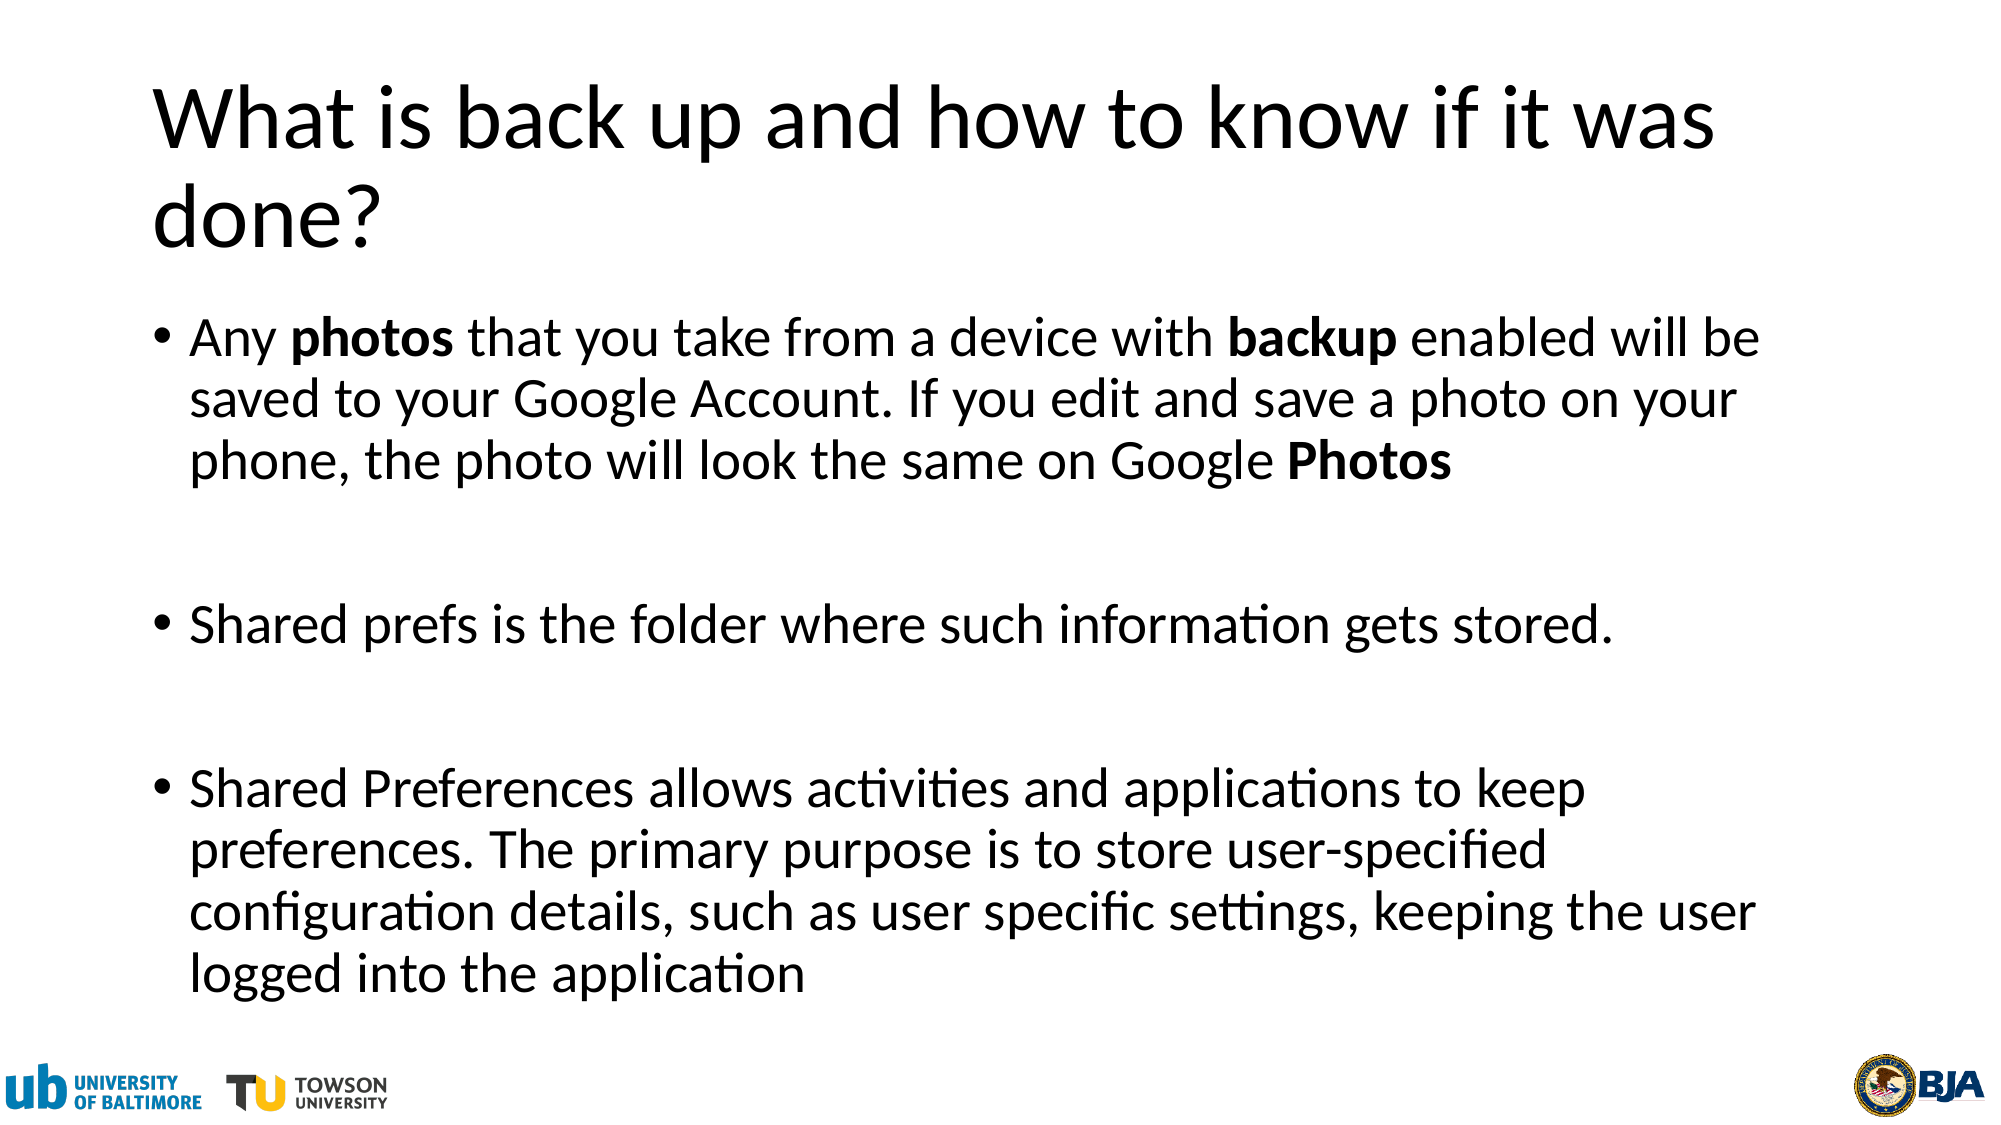

# What is back up and how to know if it was done?
Any photos that you take from a device with backup enabled will be saved to your Google Account. If you edit and save a photo on your phone, the photo will look the same on Google Photos

Shared prefs is the folder where such information gets stored.

Shared Preferences allows activities and applications to keep preferences. The primary purpose is to store user-specified configuration details, such as user specific settings, keeping the user logged into the application